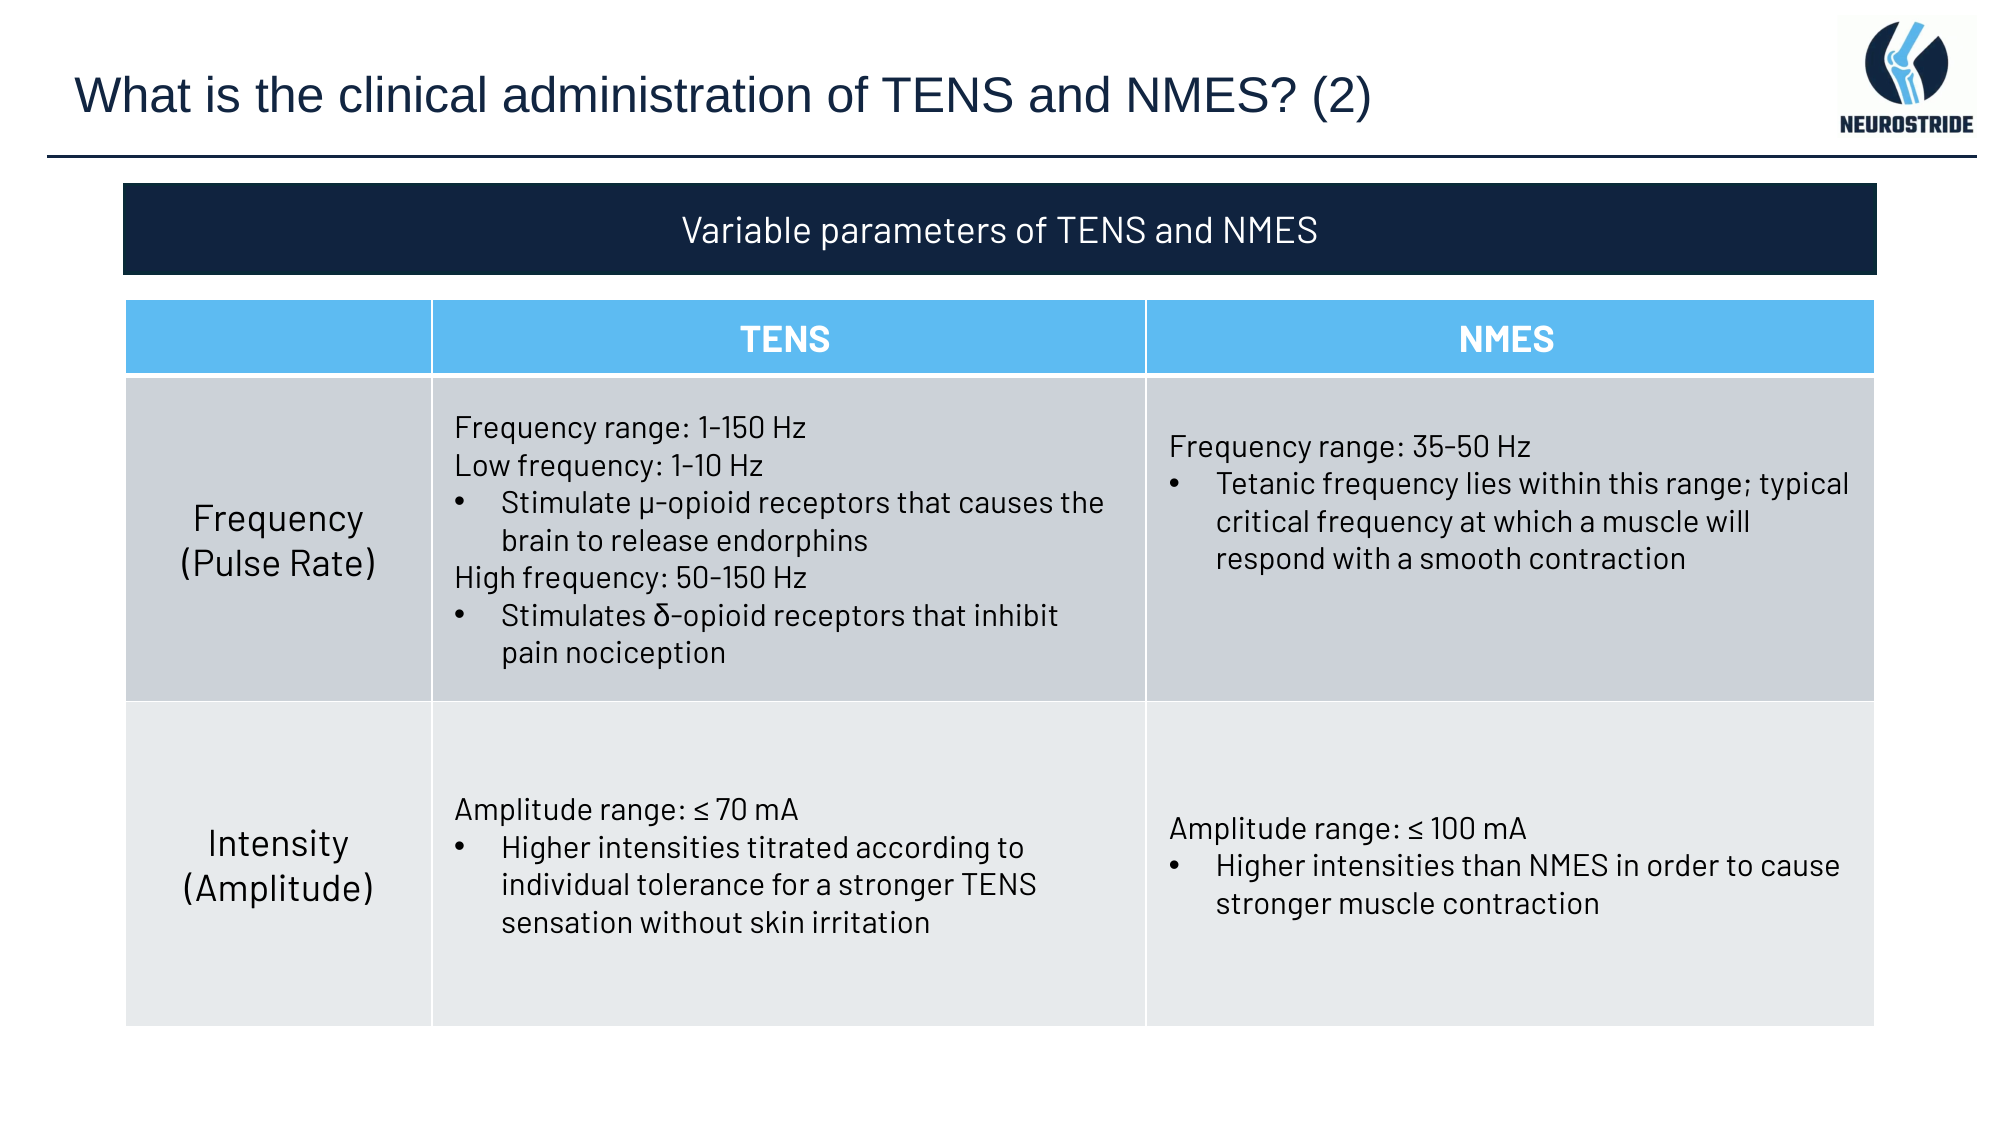

What is the clinical administration of TENS and NMES? (2)
Variable parameters of TENS and NMES
|  | TENS | NMES |
| --- | --- | --- |
| Frequency (Pulse Rate) | Frequency range: 1-150 Hz Low frequency: 1-10 Hz Stimulate μ-opioid receptors that causes the brain to release endorphins High frequency: 50-150 Hz Stimulates δ-opioid receptors that inhibit pain nociception | Frequency range: 35-50 Hz Tetanic frequency lies within this range; typical critical frequency at which a muscle will respond with a smooth contraction |
| Intensity (Amplitude) | Amplitude range: ≤ 70 mA Higher intensities titrated according to individual tolerance for a stronger TENS sensation without skin irritation | Amplitude range: ≤ 100 mA Higher intensities than NMES in order to cause stronger muscle contraction |